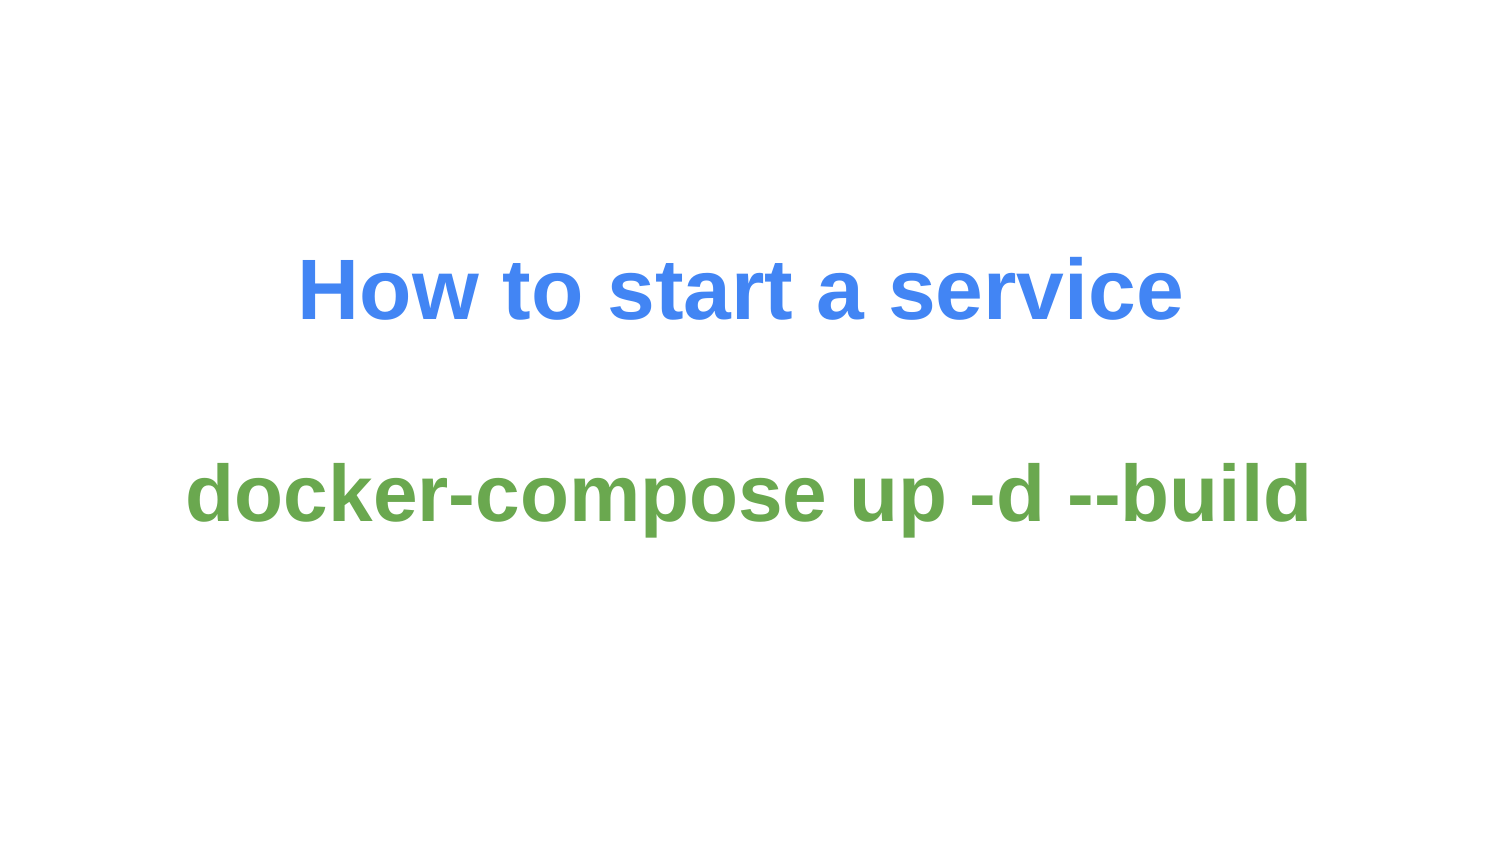

# How to start a service
docker-compose up -d --build